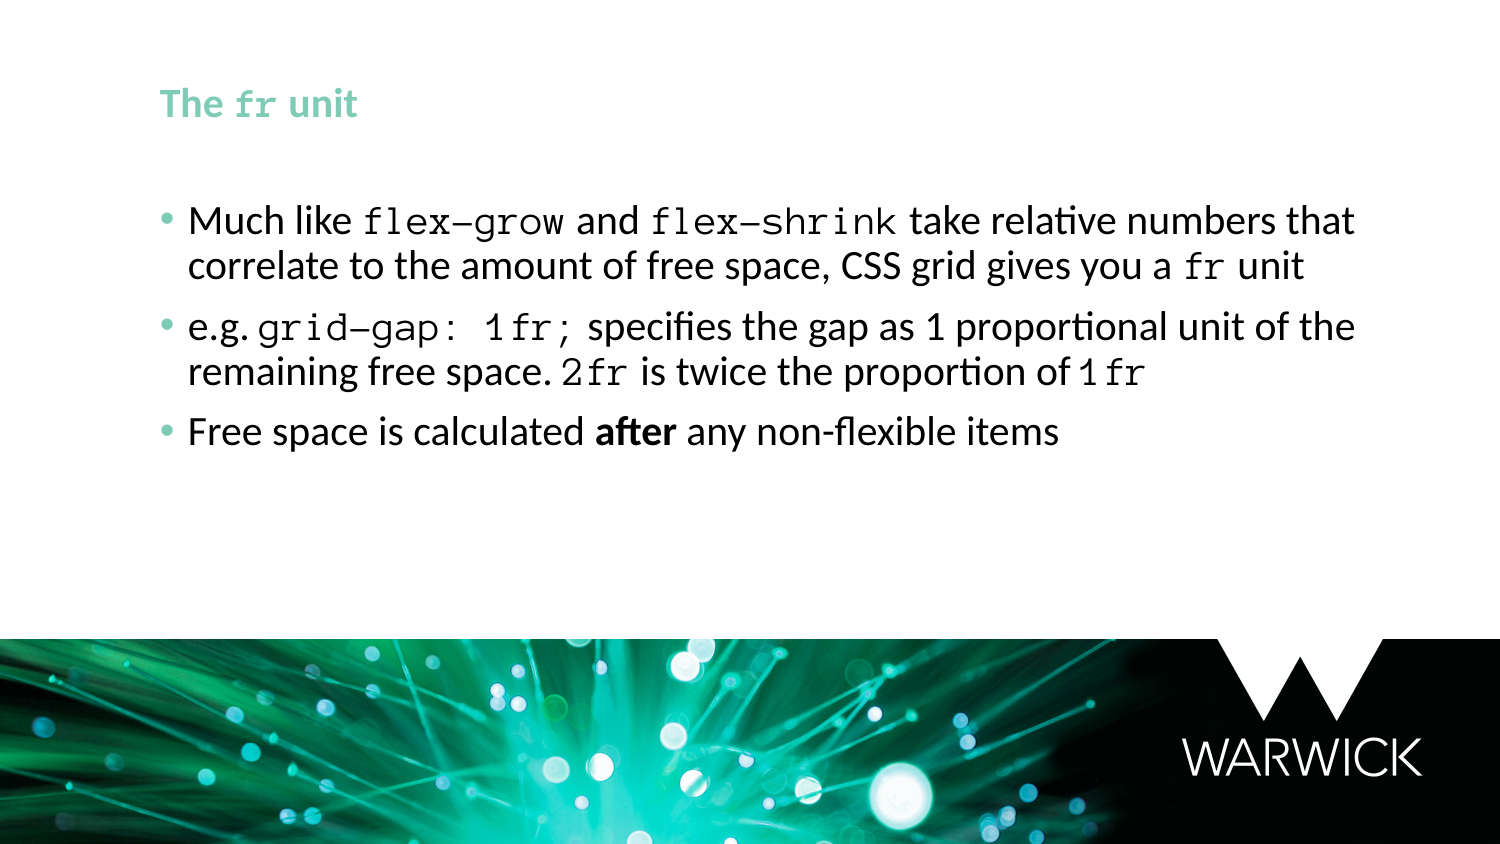

The fr unit
Much like flex-grow and flex-shrink take relative numbers that correlate to the amount of free space, CSS grid gives you a fr unit
e.g. grid-gap: 1fr; specifies the gap as 1 proportional unit of the remaining free space. 2fr is twice the proportion of 1fr
Free space is calculated after any non-flexible items